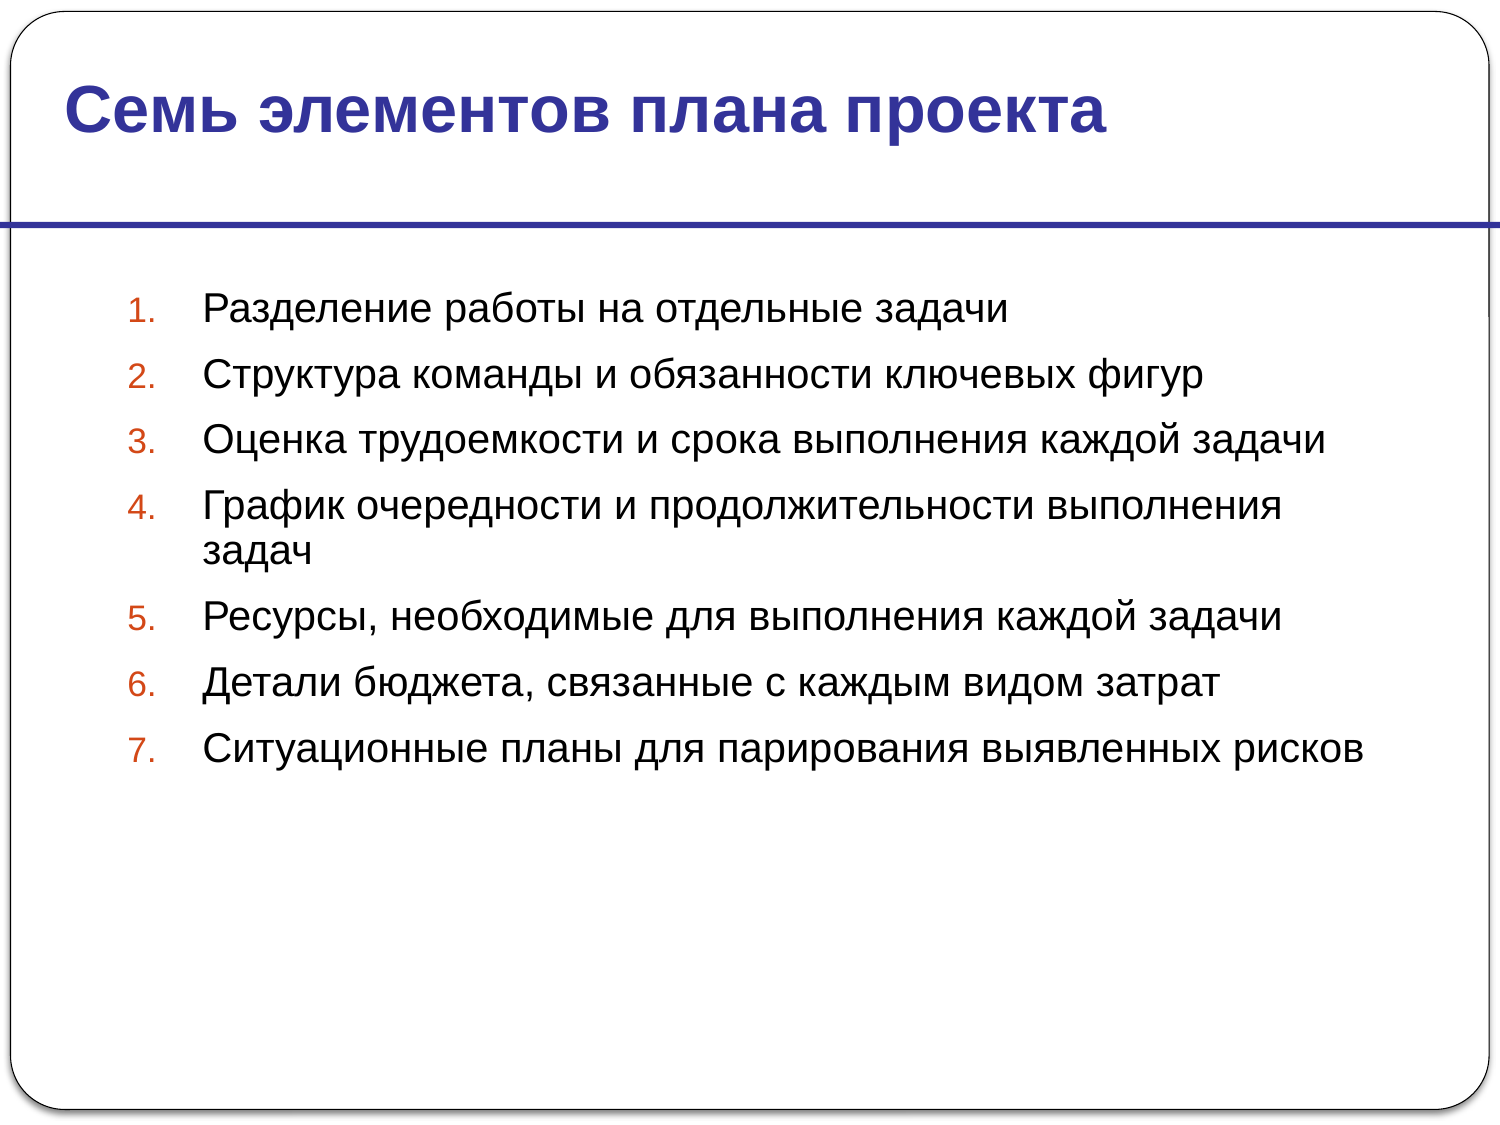

Семь элементов плана проекта

Разделение работы на отдельные задачи
Структура команды и обязанности ключевых фигур
Оценка трудоемкости и срока выполнения каждой задачи
График очередности и продолжительности выполнения задач
Ресурсы, необходимые для выполнения каждой задачи
Детали бюджета, связанные с каждым видом затрат
Ситуационные планы для парирования выявленных рисков